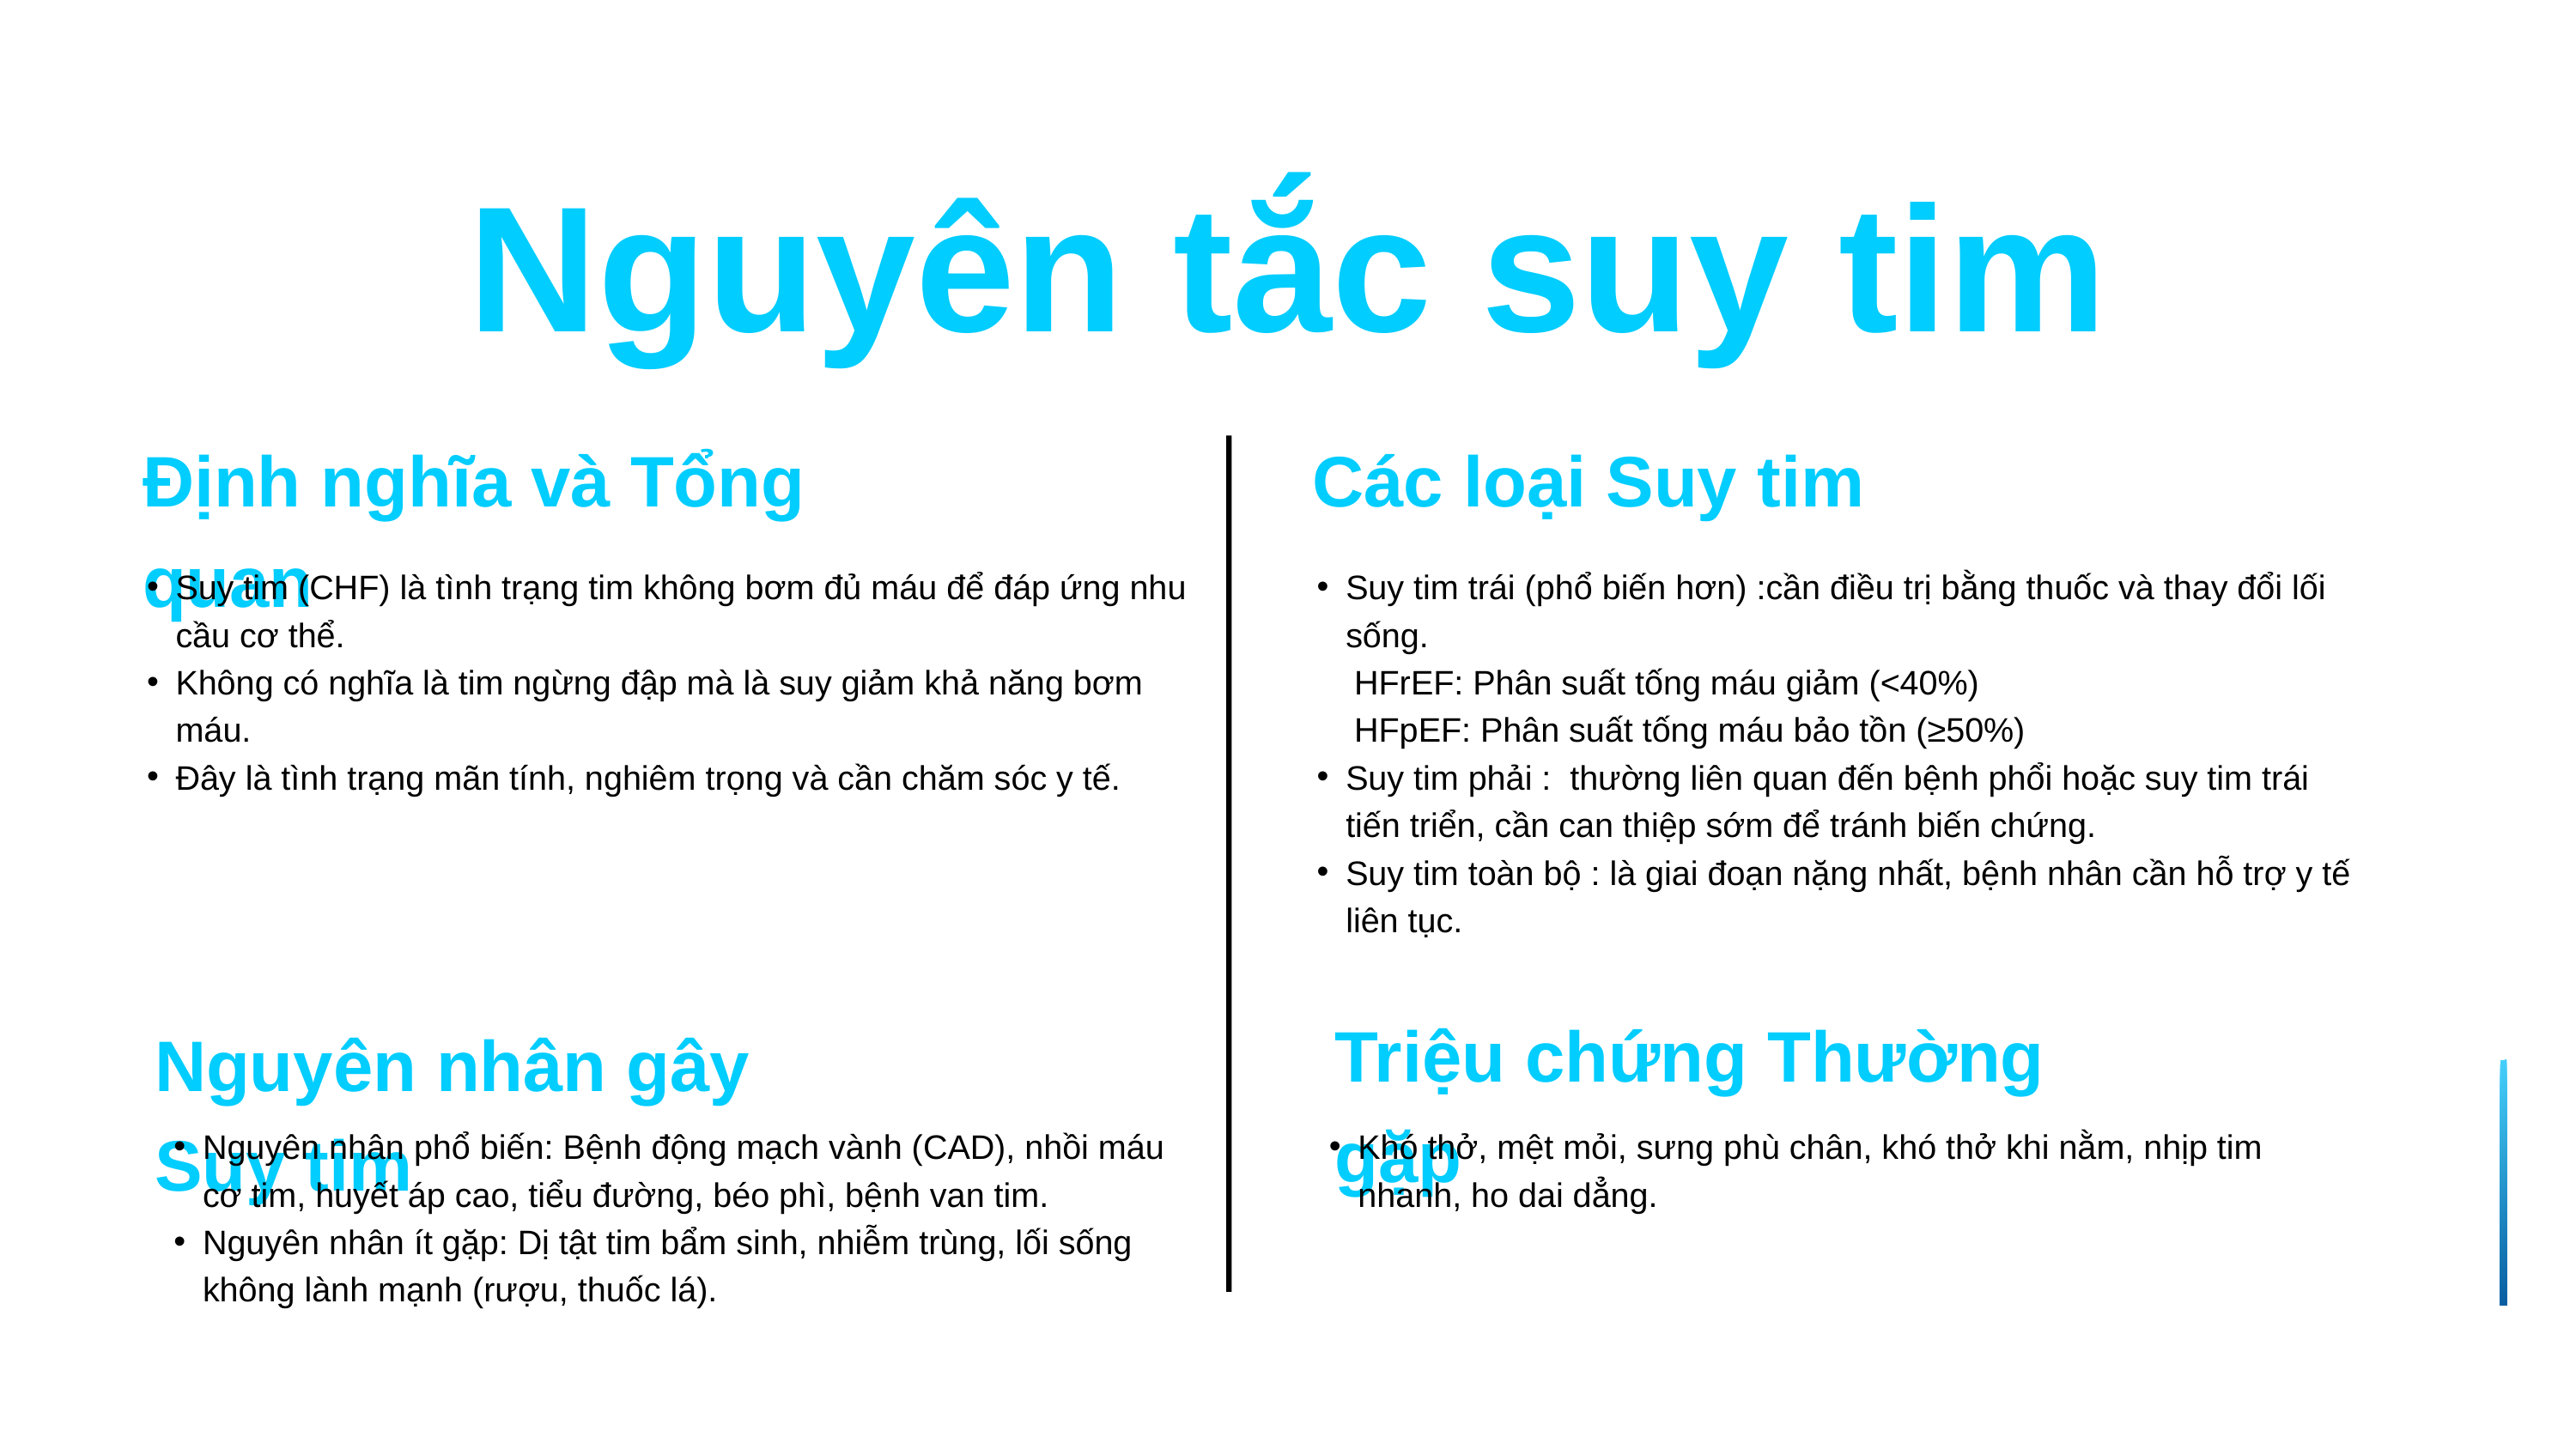

Nguyên tắc suy tim
Định nghĩa và Tổng quan
Các loại Suy tim

Suy tim (CHF) là tình trạng tim không bơm đủ máu để đáp ứng nhu cầu cơ thể.
Không có nghĩa là tim ngừng đập mà là suy giảm khả năng bơm máu.
Đây là tình trạng mãn tính, nghiêm trọng và cần chăm sóc y tế.
Suy tim trái (phổ biến hơn) :cần điều trị bằng thuốc và thay đổi lối sống.
       HFrEF: Phân suất tống máu giảm (<40%)
       HFpEF: Phân suất tống máu bảo tồn (≥50%)
Suy tim phải :  thường liên quan đến bệnh phổi hoặc suy tim trái tiến triển, cần can thiệp sớm để tránh biến chứng.
Suy tim toàn bộ : là giai đoạn nặng nhất, bệnh nhân cần hỗ trợ y tế liên tục.

Triệu chứng Thường gặp
Nguyên nhân gây Suy tim

Nguyên nhân phổ biến: Bệnh động mạch vành (CAD), nhồi máu cơ tim, huyết áp cao, tiểu đường, béo phì, bệnh van tim.
Nguyên nhân ít gặp: Dị tật tim bẩm sinh, nhiễm trùng, lối sống không lành mạnh (rượu, thuốc lá).
Khó thở, mệt mỏi, sưng phù chân, khó thở khi nằm, nhịp tim nhanh, ho dai dẳng.
04